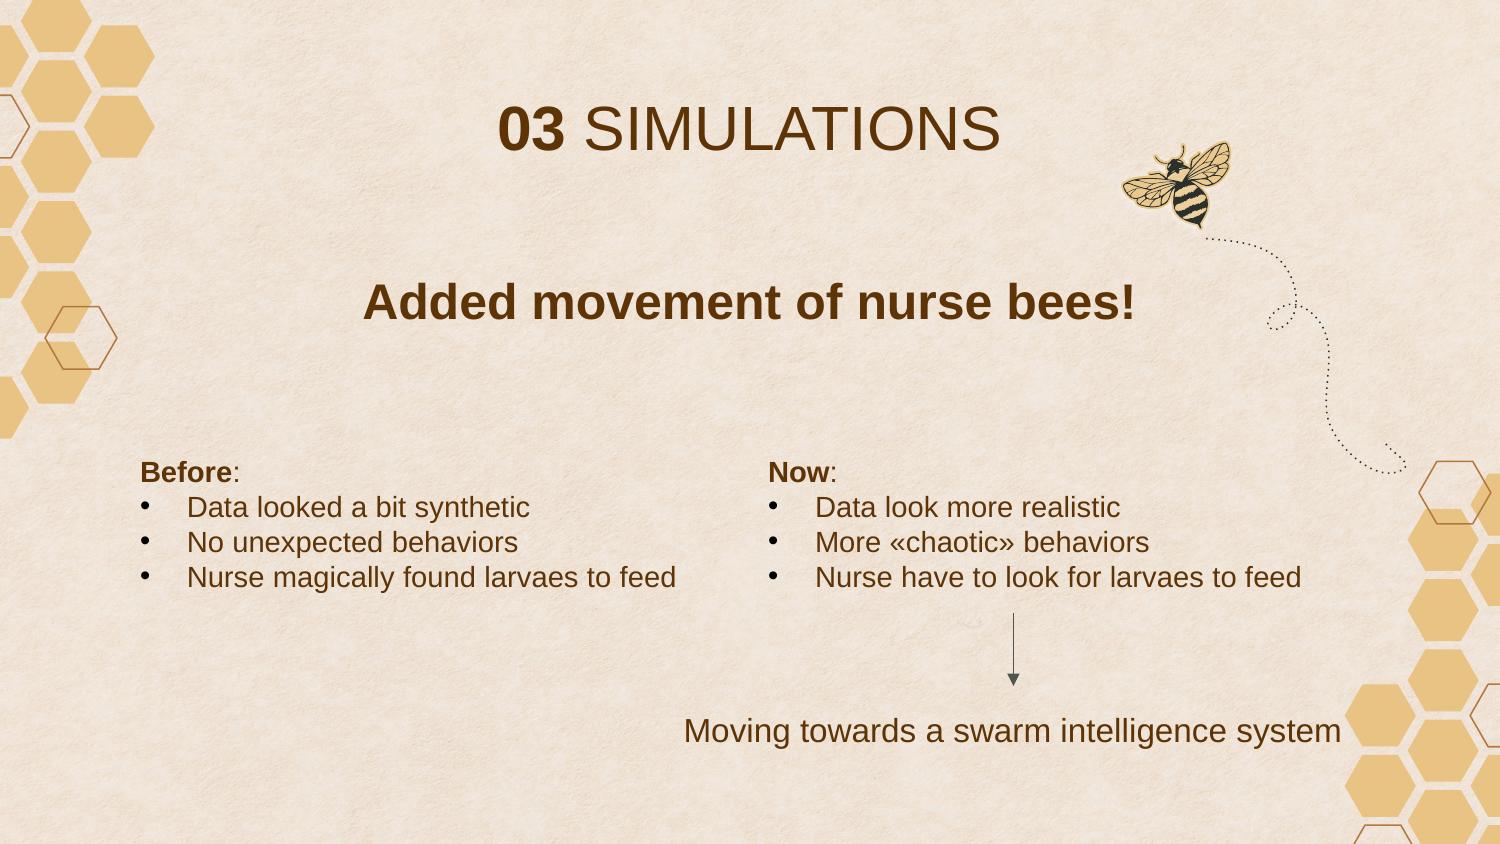

# 03 SIMULATIONS

Added movement of nurse bees!
Before:
Data looked a bit synthetic
No unexpected behaviors
Nurse magically found larvaes to feed
Now:
Data look more realistic
More «chaotic» behaviors
Nurse have to look for larvaes to feed

Moving towards a swarm intelligence system